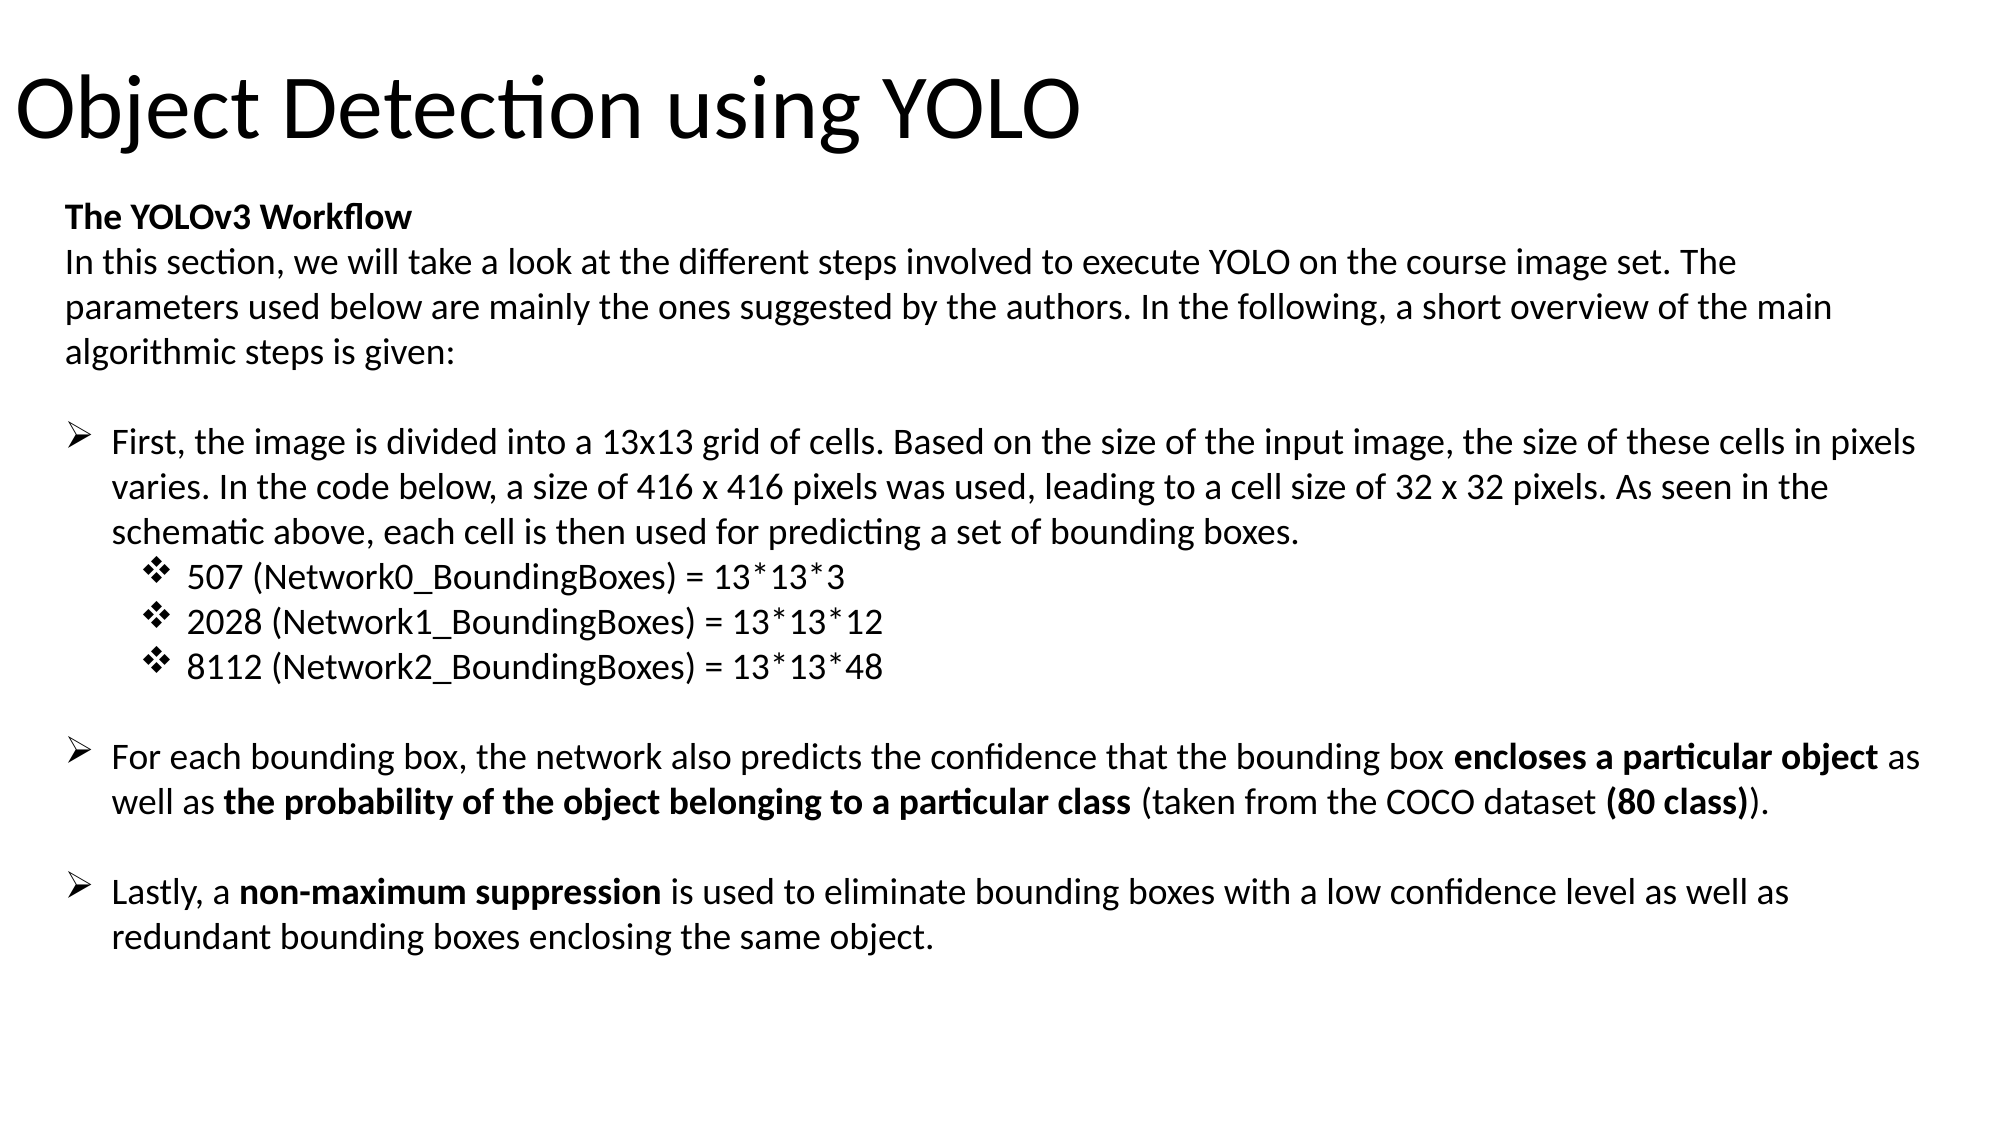

# Object Detection using YOLO
The YOLOv3 Workflow
In this section, we will take a look at the different steps involved to execute YOLO on the course image set. The parameters used below are mainly the ones suggested by the authors. In the following, a short overview of the main algorithmic steps is given:

First, the image is divided into a 13x13 grid of cells. Based on the size of the input image, the size of these cells in pixels varies. In the code below, a size of 416 x 416 pixels was used, leading to a cell size of 32 x 32 pixels. As seen in the schematic above, each cell is then used for predicting a set of bounding boxes.
507 (Network0_BoundingBoxes) = 13*13*3
2028 (Network1_BoundingBoxes) = 13*13*12
8112 (Network2_BoundingBoxes) = 13*13*48

For each bounding box, the network also predicts the confidence that the bounding box encloses a particular object as well as the probability of the object belonging to a particular class (taken from the COCO dataset (80 class)).

Lastly, a non-maximum suppression is used to eliminate bounding boxes with a low confidence level as well as redundant bounding boxes enclosing the same object.